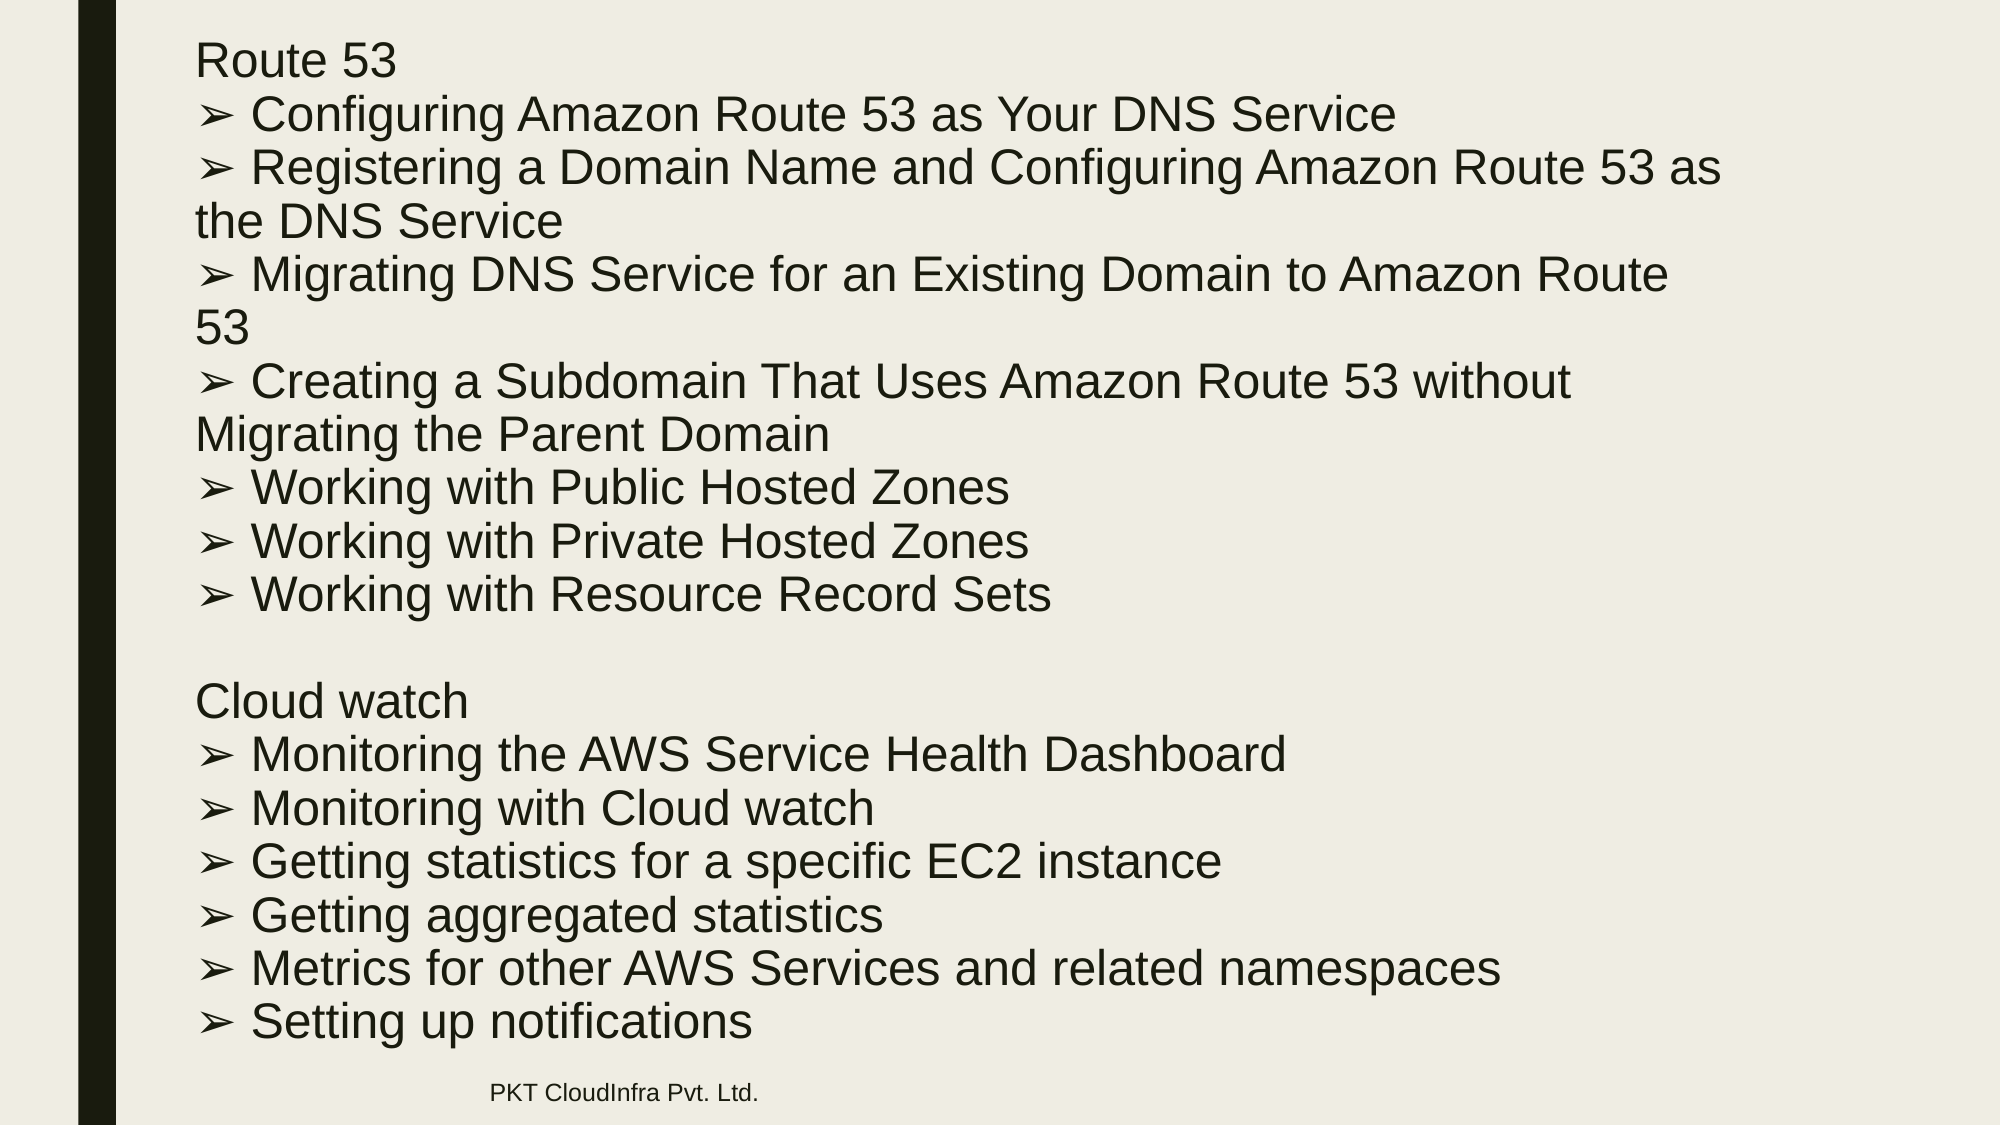

# Route 53 ➢ Configuring Amazon Route 53 as Your DNS Service ➢ Registering a Domain Name and Configuring Amazon Route 53 as the DNS Service ➢ Migrating DNS Service for an Existing Domain to Amazon Route 53 ➢ Creating a Subdomain That Uses Amazon Route 53 without Migrating the Parent Domain ➢ Working with Public Hosted Zones ➢ Working with Private Hosted Zones ➢ Working with Resource Record Sets Cloud watch ➢ Monitoring the AWS Service Health Dashboard ➢ Monitoring with Cloud watch ➢ Getting statistics for a specific EC2 instance ➢ Getting aggregated statistics ➢ Metrics for other AWS Services and related namespaces ➢ Setting up notifications
PKT CloudInfra Pvt. Ltd.